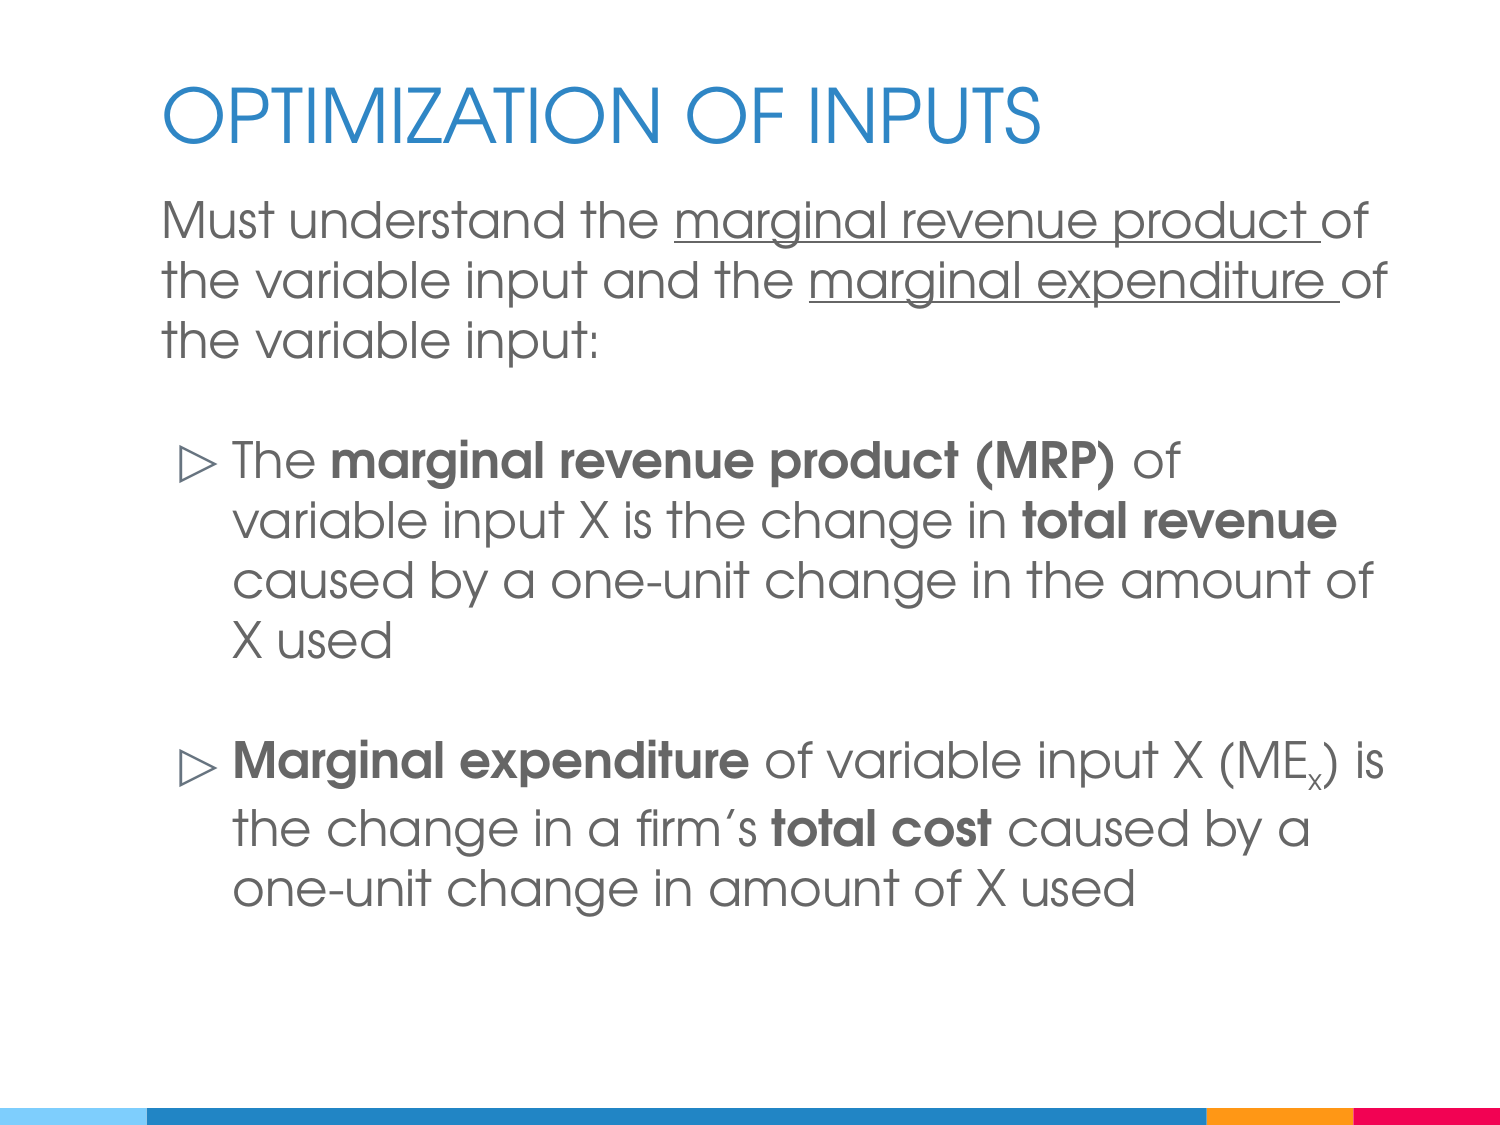

# OPTIMIZATION OF INPUTS
Must understand the marginal revenue product of the variable input and the marginal expenditure of the variable input:

The marginal revenue product (MRP) of variable input X is the change in total revenue caused by a one-unit change in the amount of X used

Marginal expenditure of variable input X (MEx) is the change in a firm’s total cost caused by a one-unit change in amount of X used